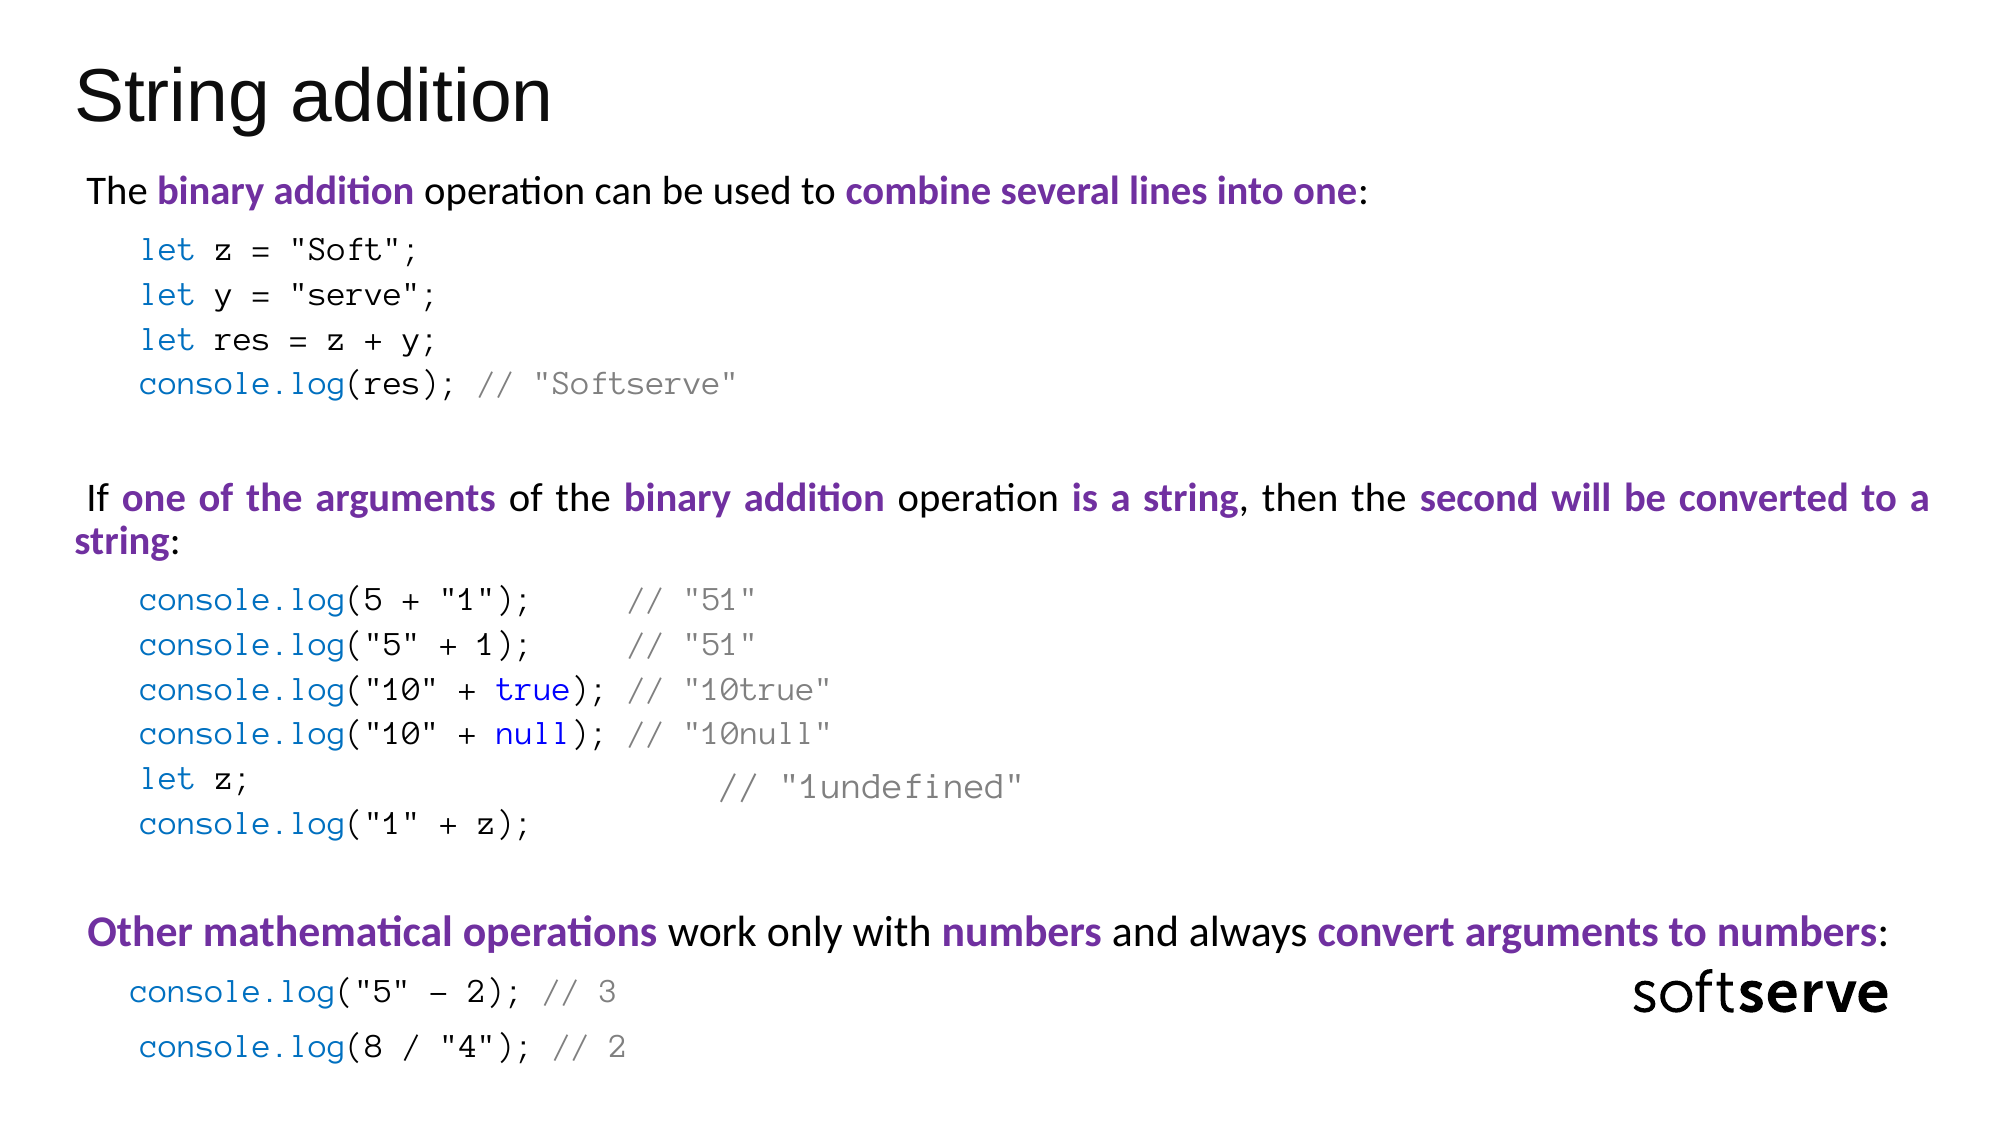

# String addition
The binary addition operation can be used to combine several lines into one:
let z = "Soft";
let y = "serve";
let res = z + y;
console.log(res); // "Softserve"

If one of the arguments of the binary addition operation is a string, then the second will be converted to a string:
console.log(5 + "1");     // "51"
console.log("5" + 1);     // "51"
console.log("10" + true); // "10true"
console.log("10" + null); // "10null"
let z;
console.log("1" + z);

Other mathematical operations work only with numbers and always convert arguments to numbers:
   console.log("5" - 2); // 3
console.log(8 / "4"); // 2
// "1undefined"